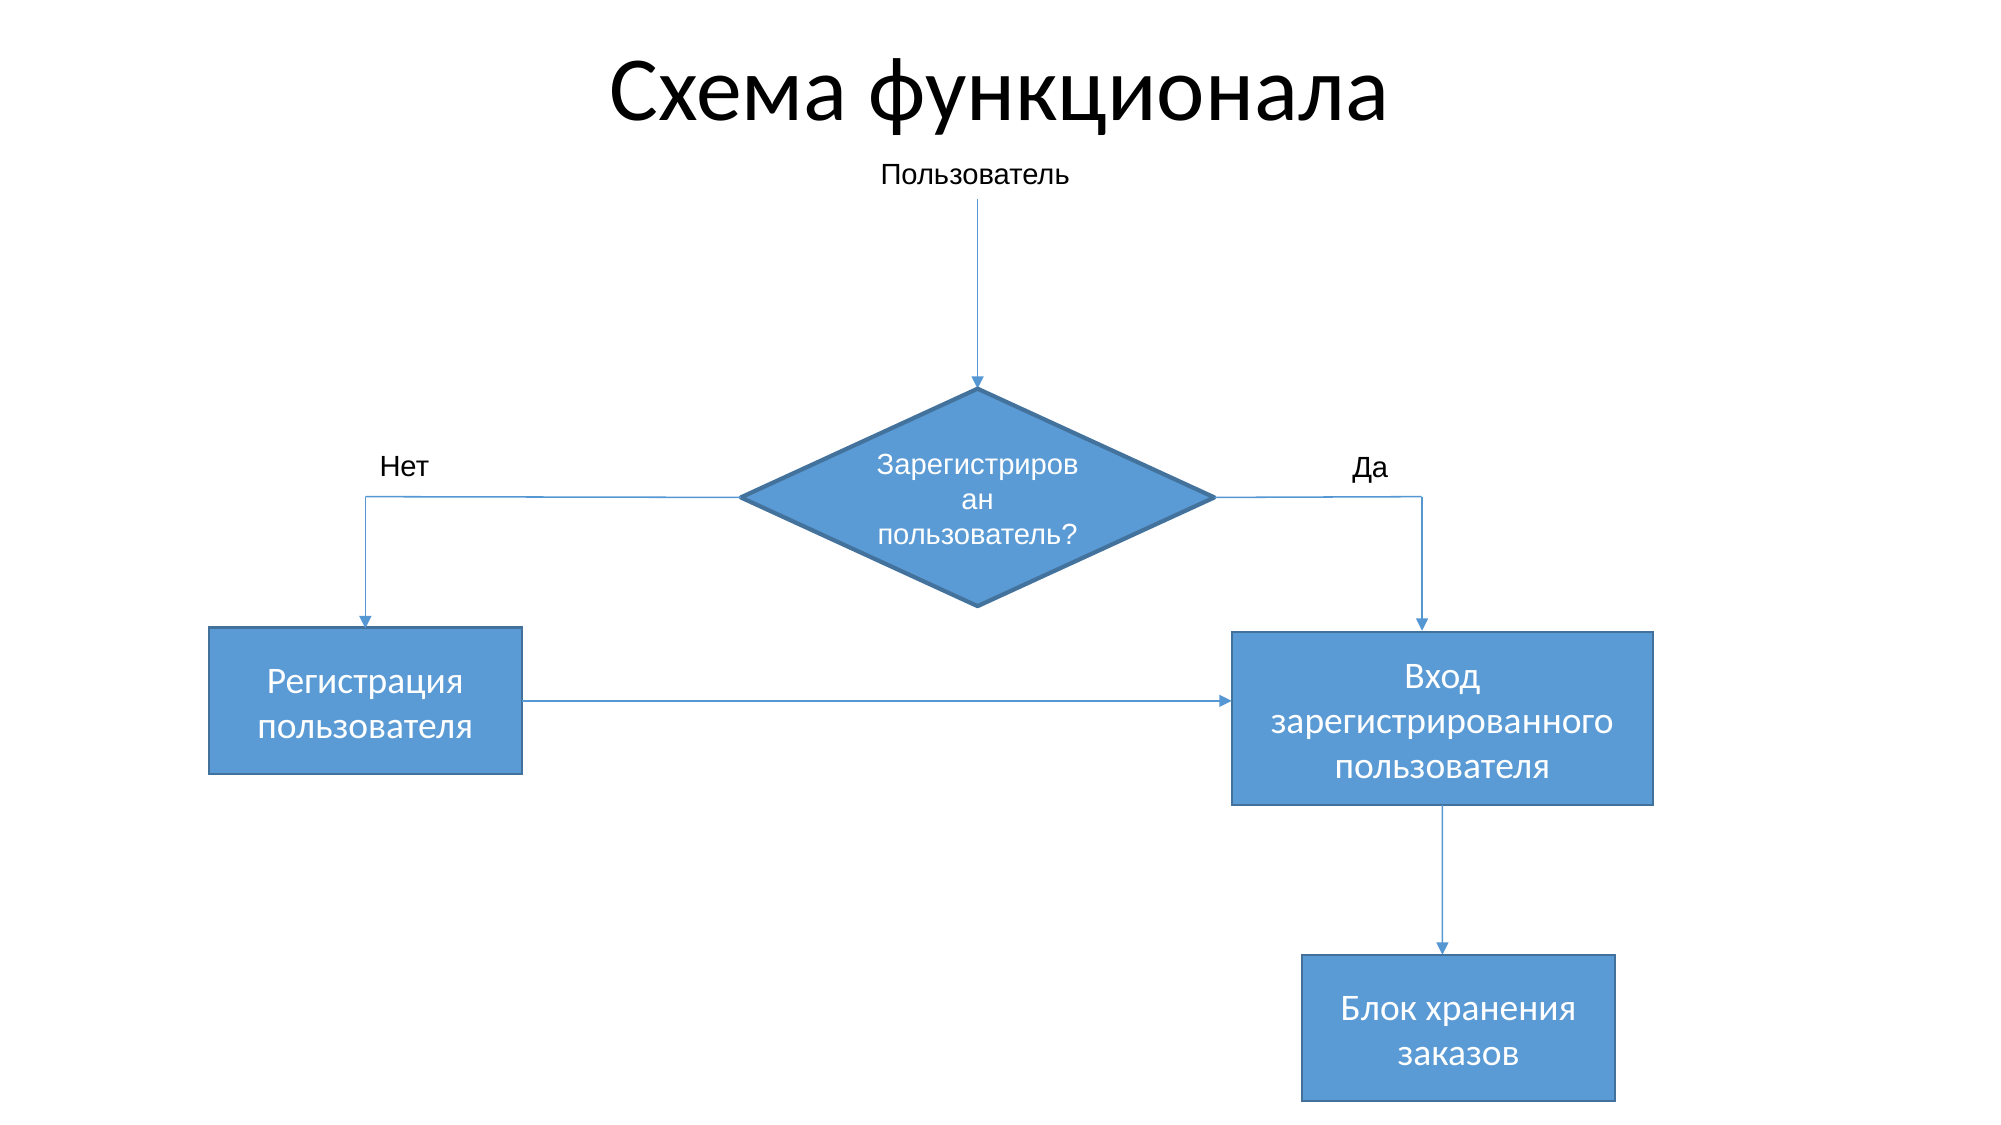

# Схема функционала
Пользователь
Зарегистрирован пользователь?
Нет
Да
Регистрация пользователя
Вход зарегистрированного пользователя
Блок хранения заказов